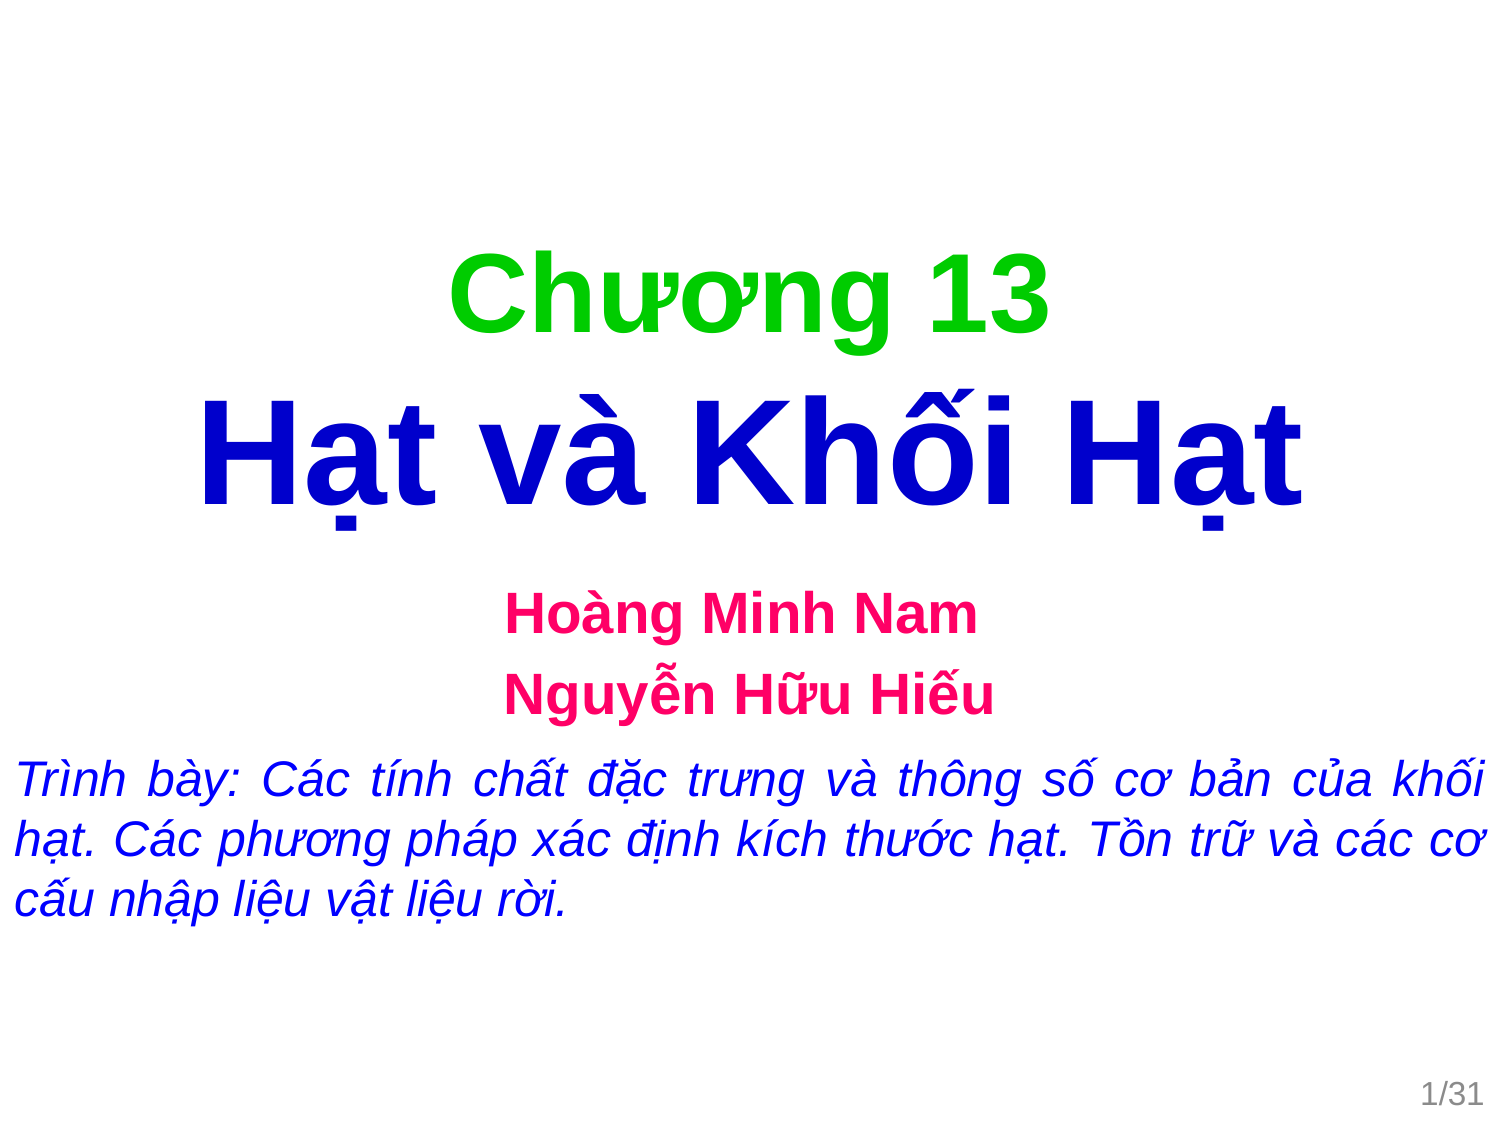

Chương 13
Hạt và Khối Hạt
Hoàng Minh Nam
Nguyễn Hữu Hiếu
Trình bày: Các tính chất đặc trưng và thông số cơ bản của khối hạt. Các phương pháp xác định kích thước hạt. Tồn trữ và các cơ cấu nhập liệu vật liệu rời.
1/31